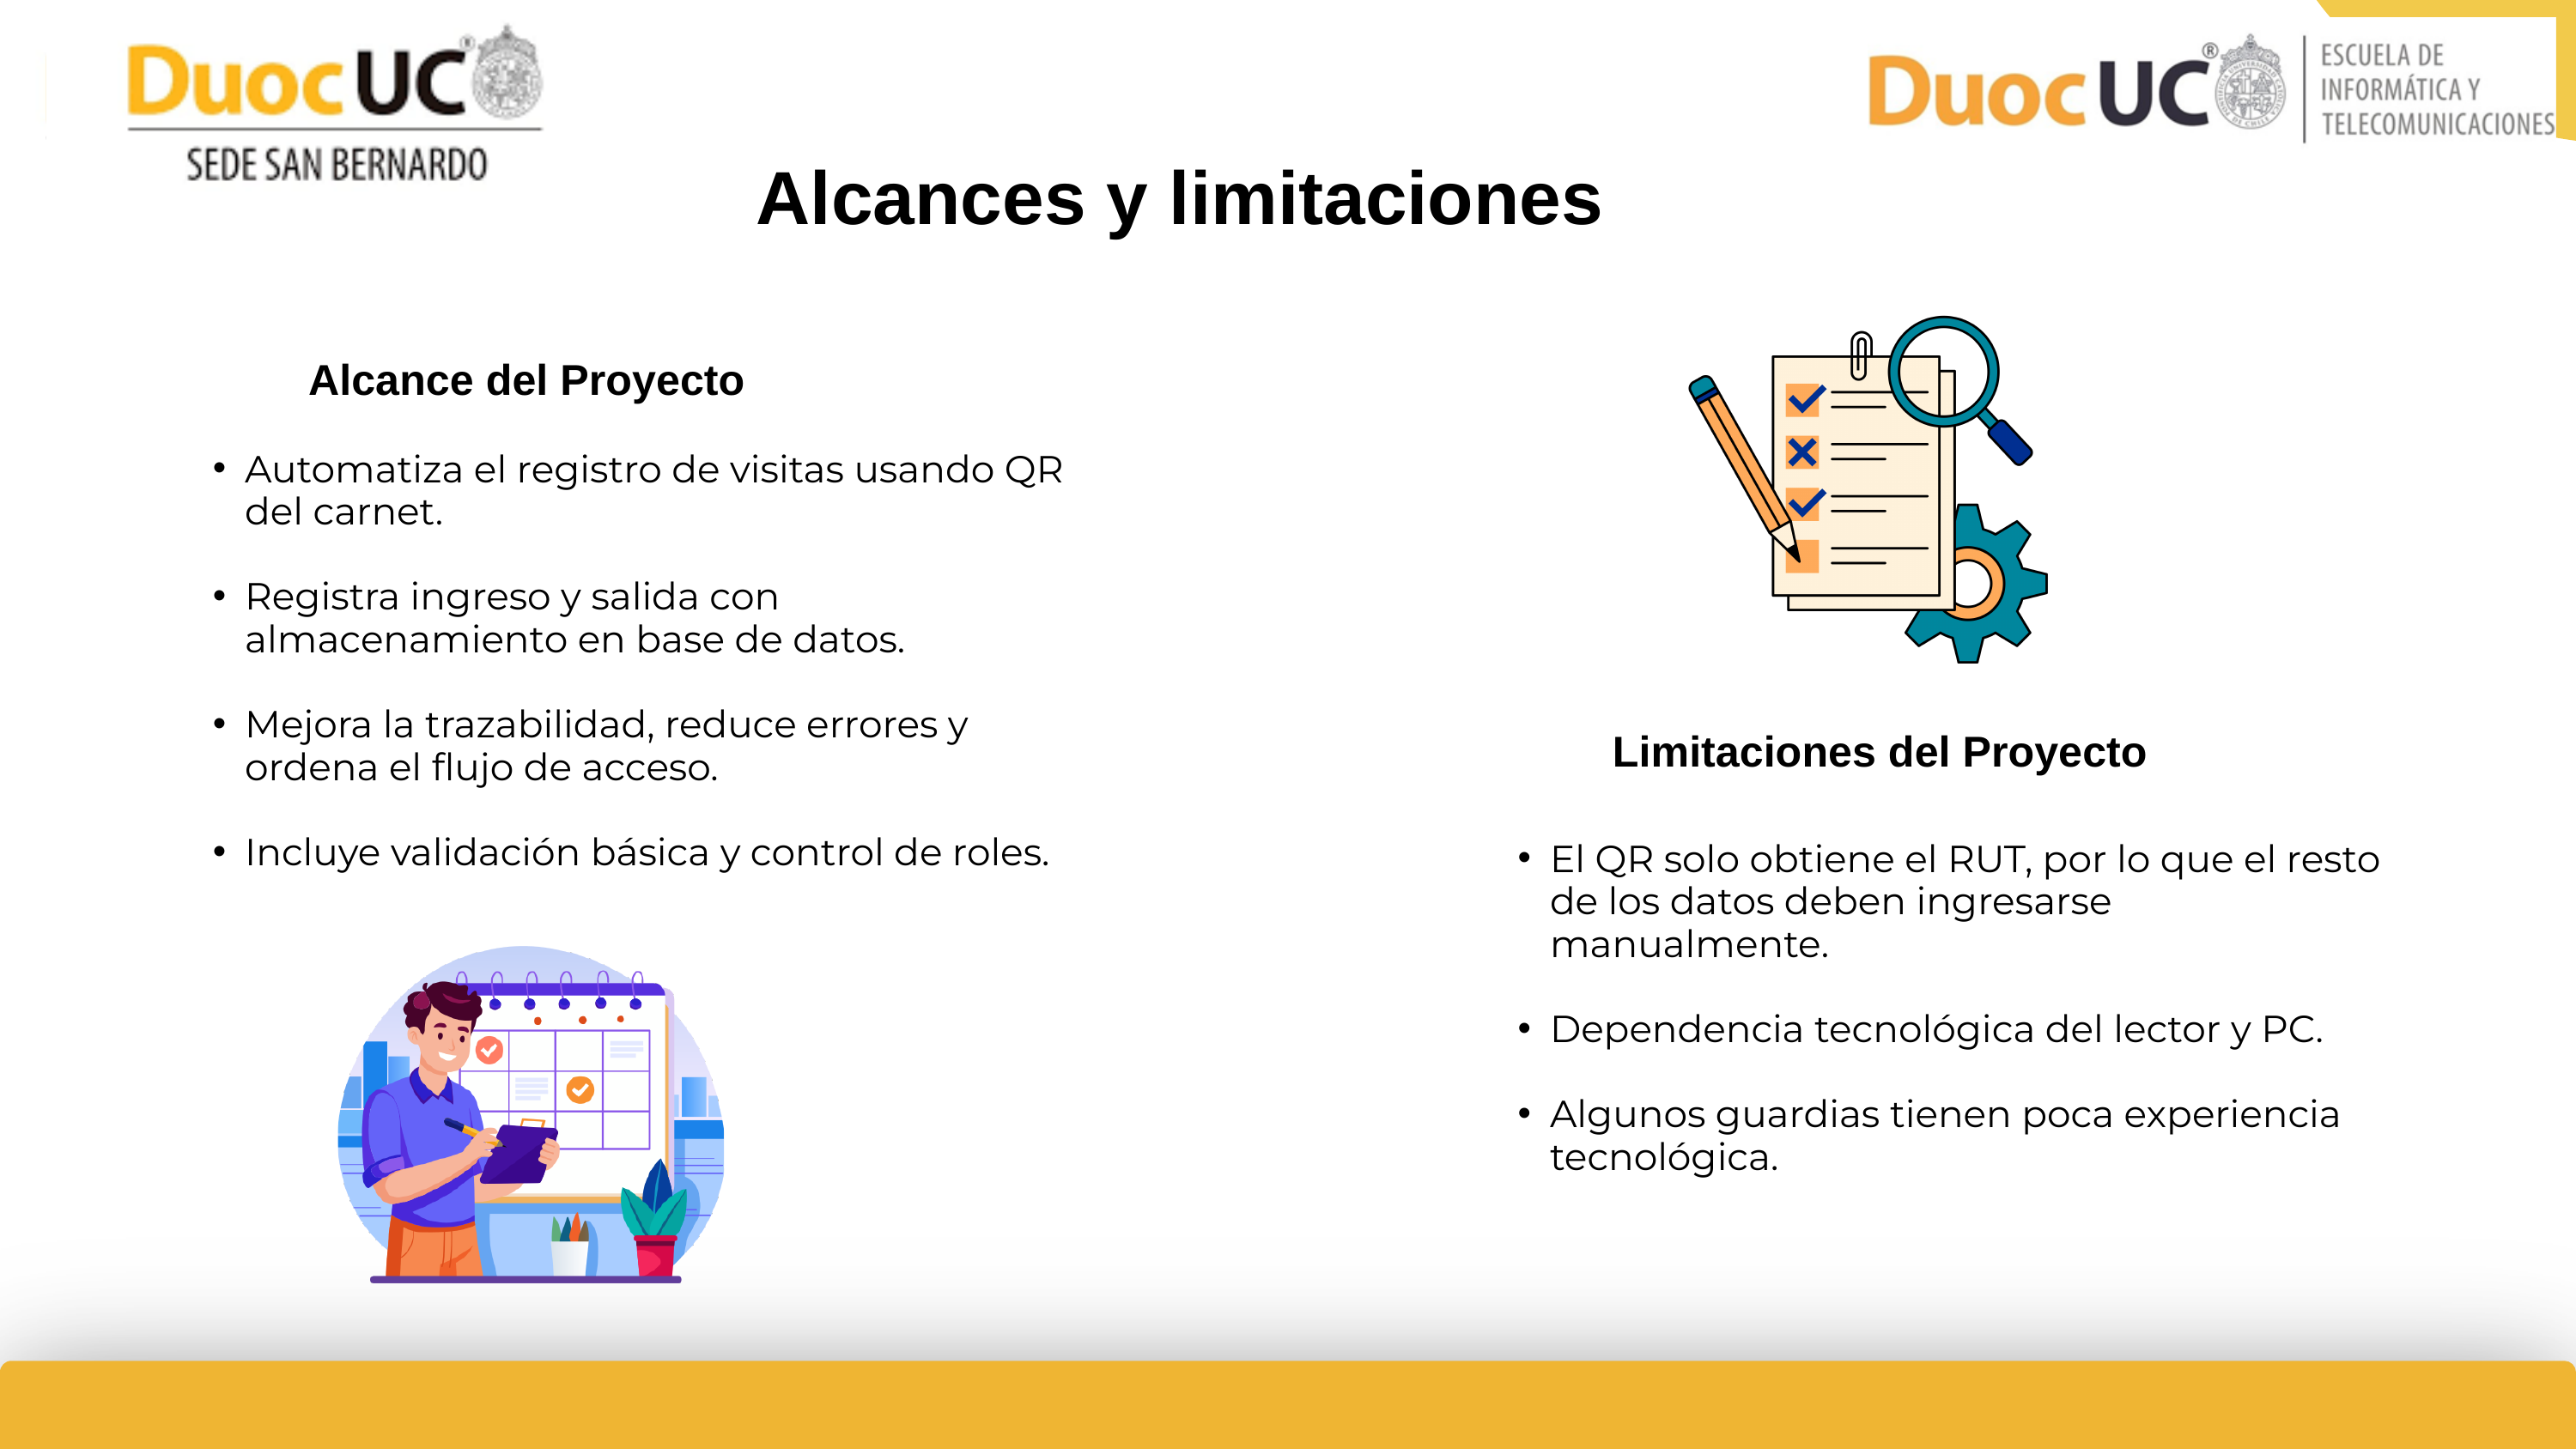

Alcances y limitaciones

Alcance del Proyecto
Automatiza el registro de visitas usando QR del carnet.

Registra ingreso y salida con almacenamiento en base de datos.

Mejora la trazabilidad, reduce errores y ordena el flujo de acceso.

Incluye validación básica y control de roles.

 Limitaciones del Proyecto
El QR solo obtiene el RUT, por lo que el resto de los datos deben ingresarse manualmente.

Dependencia tecnológica del lector y PC.

Algunos guardias tienen poca experiencia tecnológica.